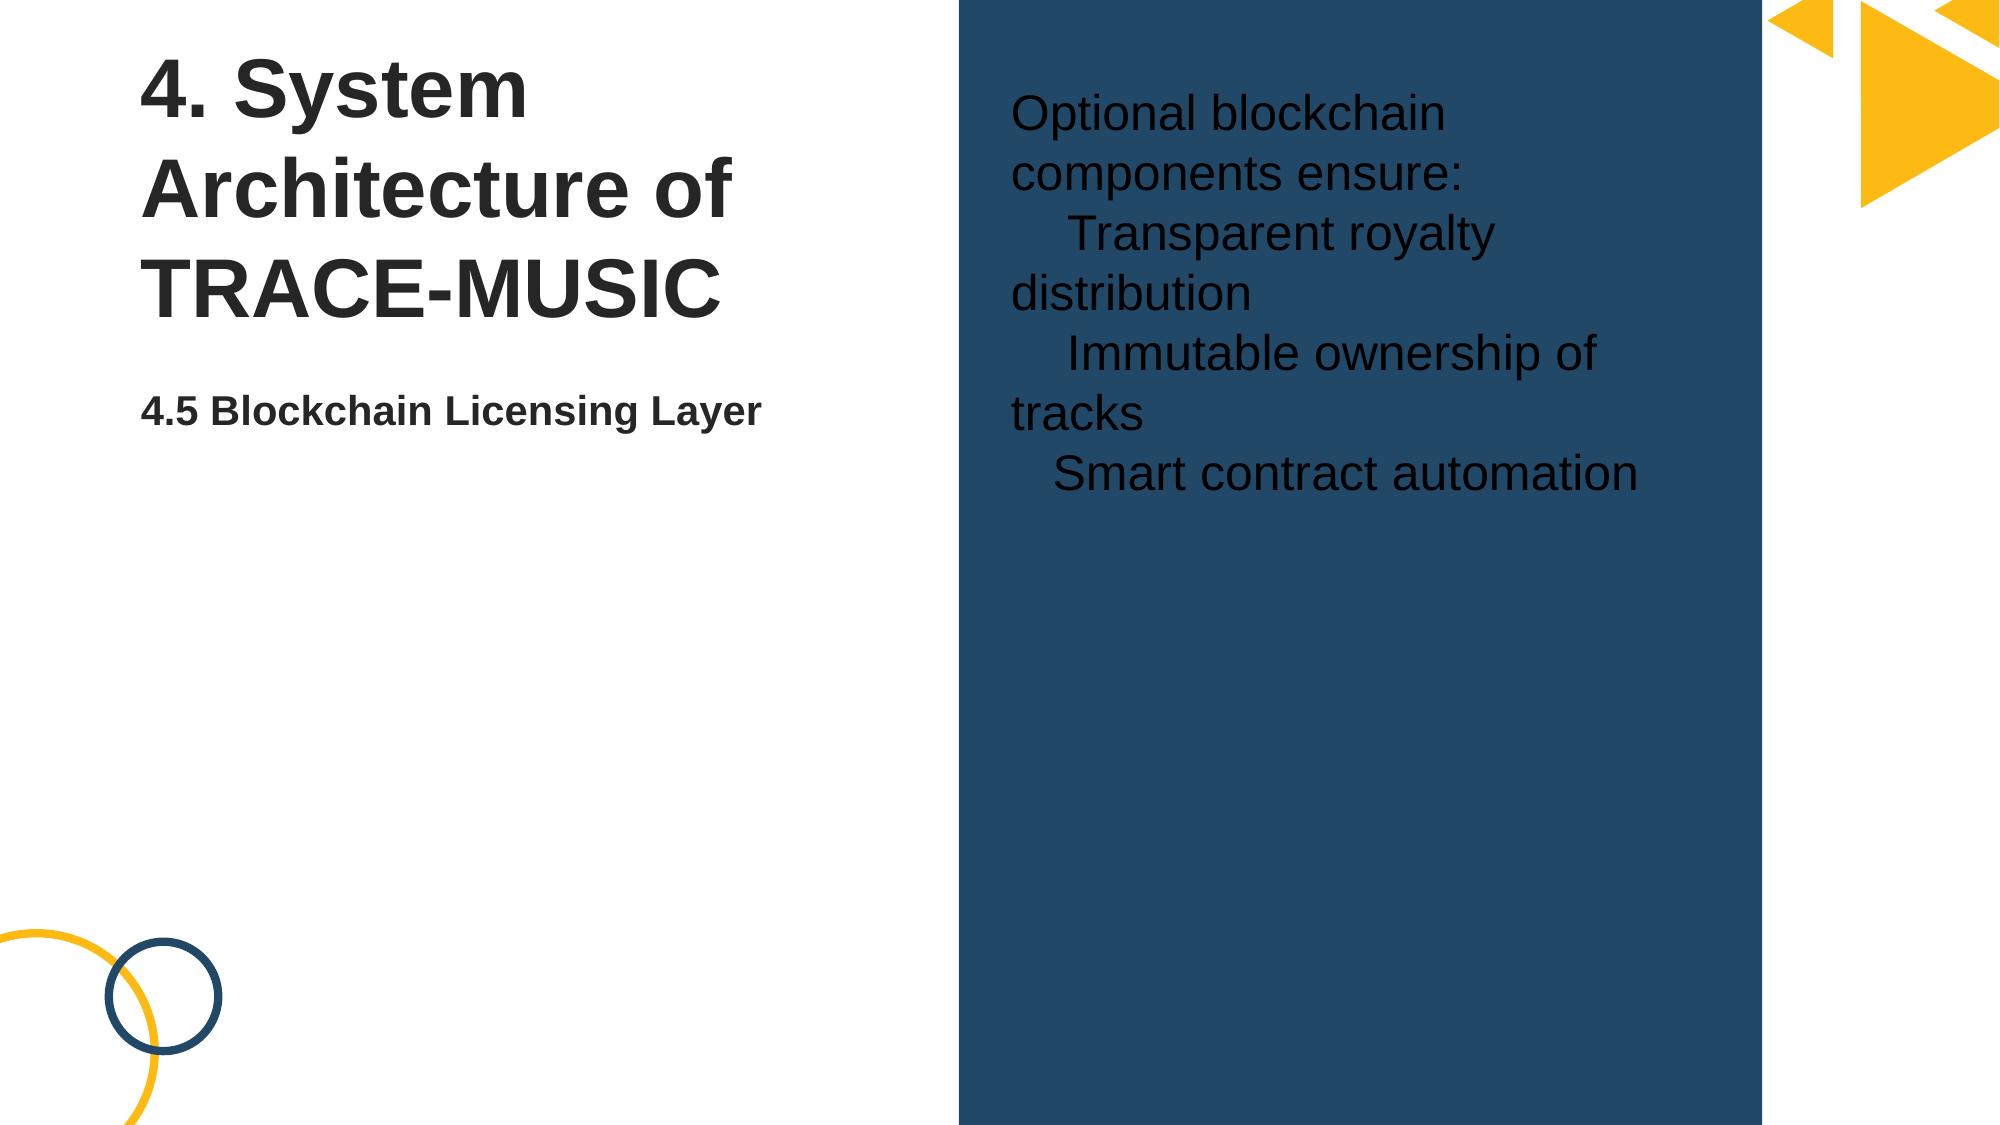

4. System Architecture of TRACE-MUSIC
Optional blockchain components ensure:
    Transparent royalty distribution
    Immutable ownership of tracks
   Smart contract automation
4.5 Blockchain Licensing Layer